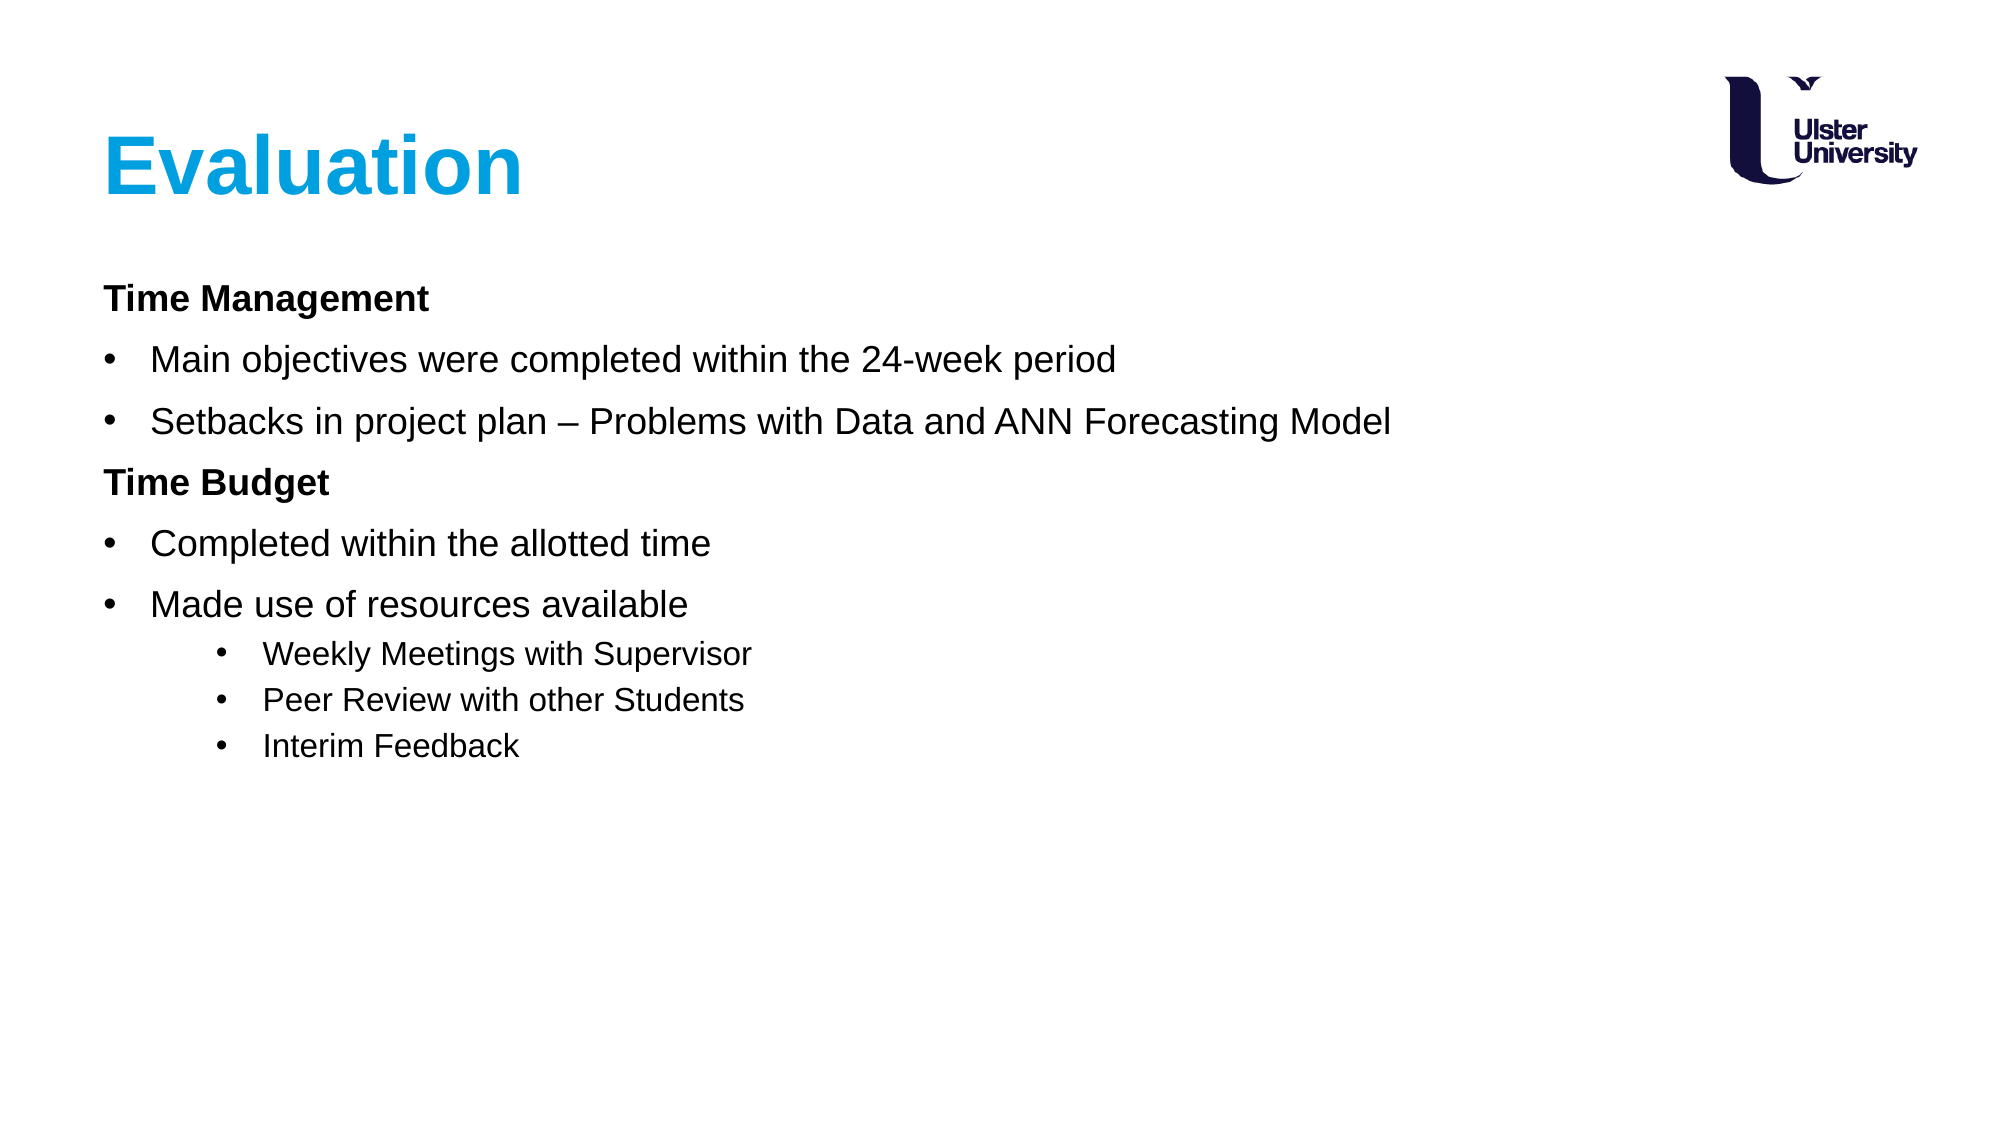

# Evaluation
Time Management
Main objectives were completed within the 24-week period
Setbacks in project plan – Problems with Data and ANN Forecasting Model
Time Budget
Completed within the allotted time
Made use of resources available
Weekly Meetings with Supervisor
Peer Review with other Students
Interim Feedback